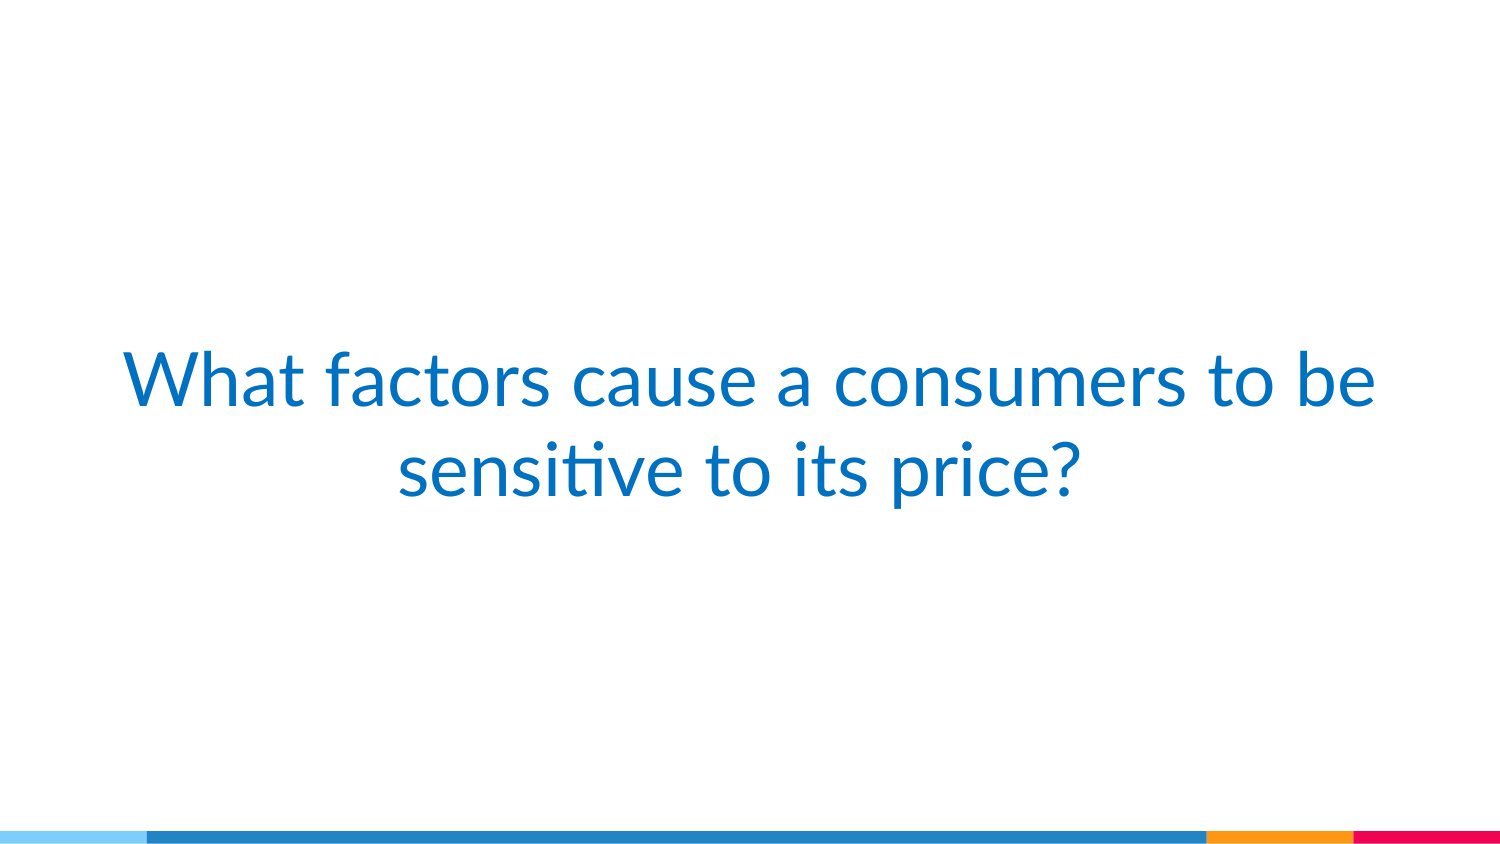

What factors cause a consumers to be sensitive to its price?